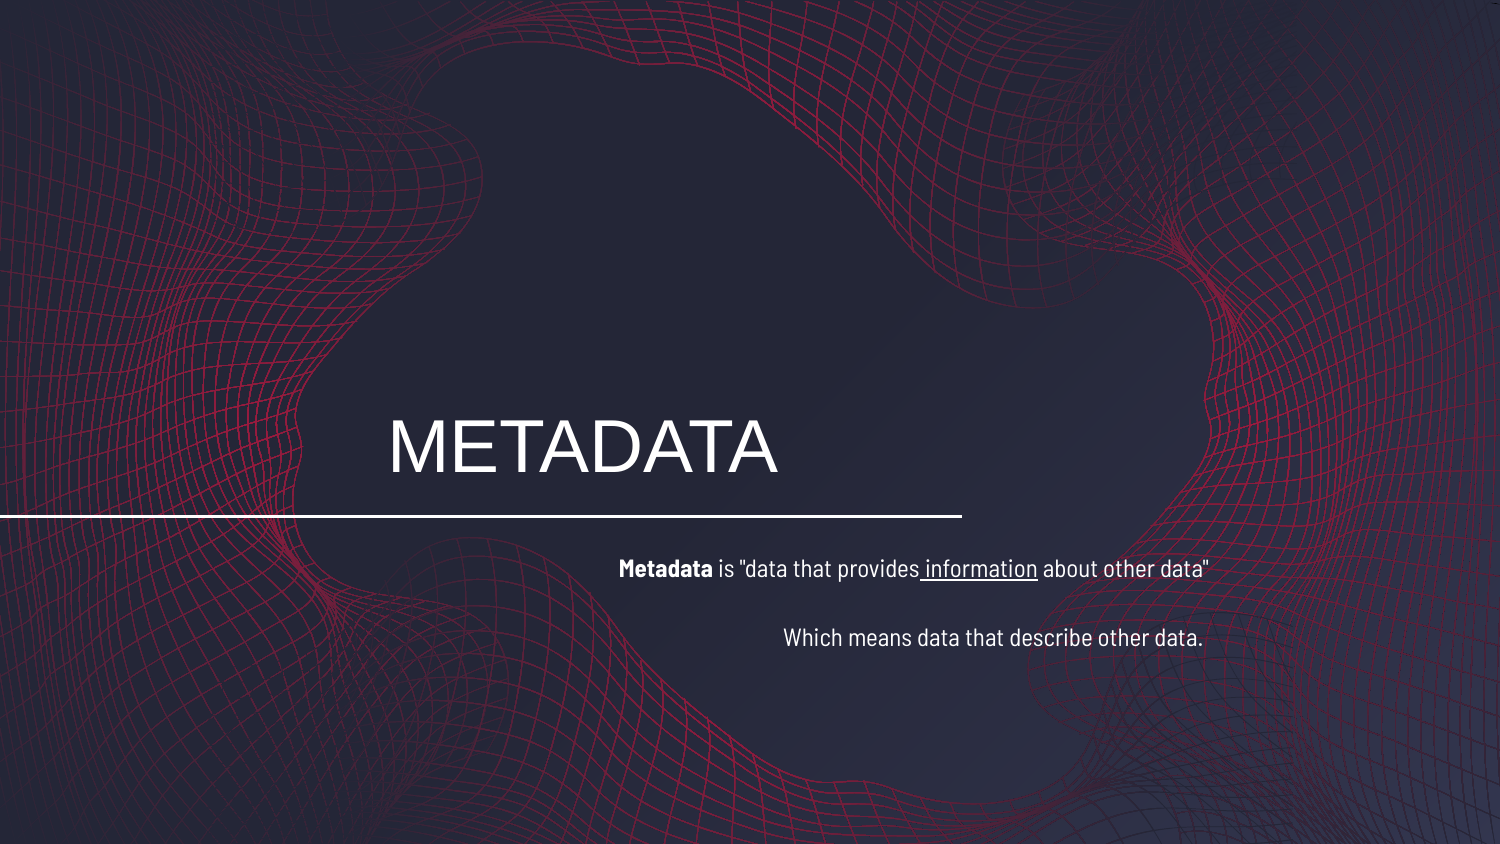

# METADATA
Metadata is "data that provides information about other data"

Which means data that describe other data.